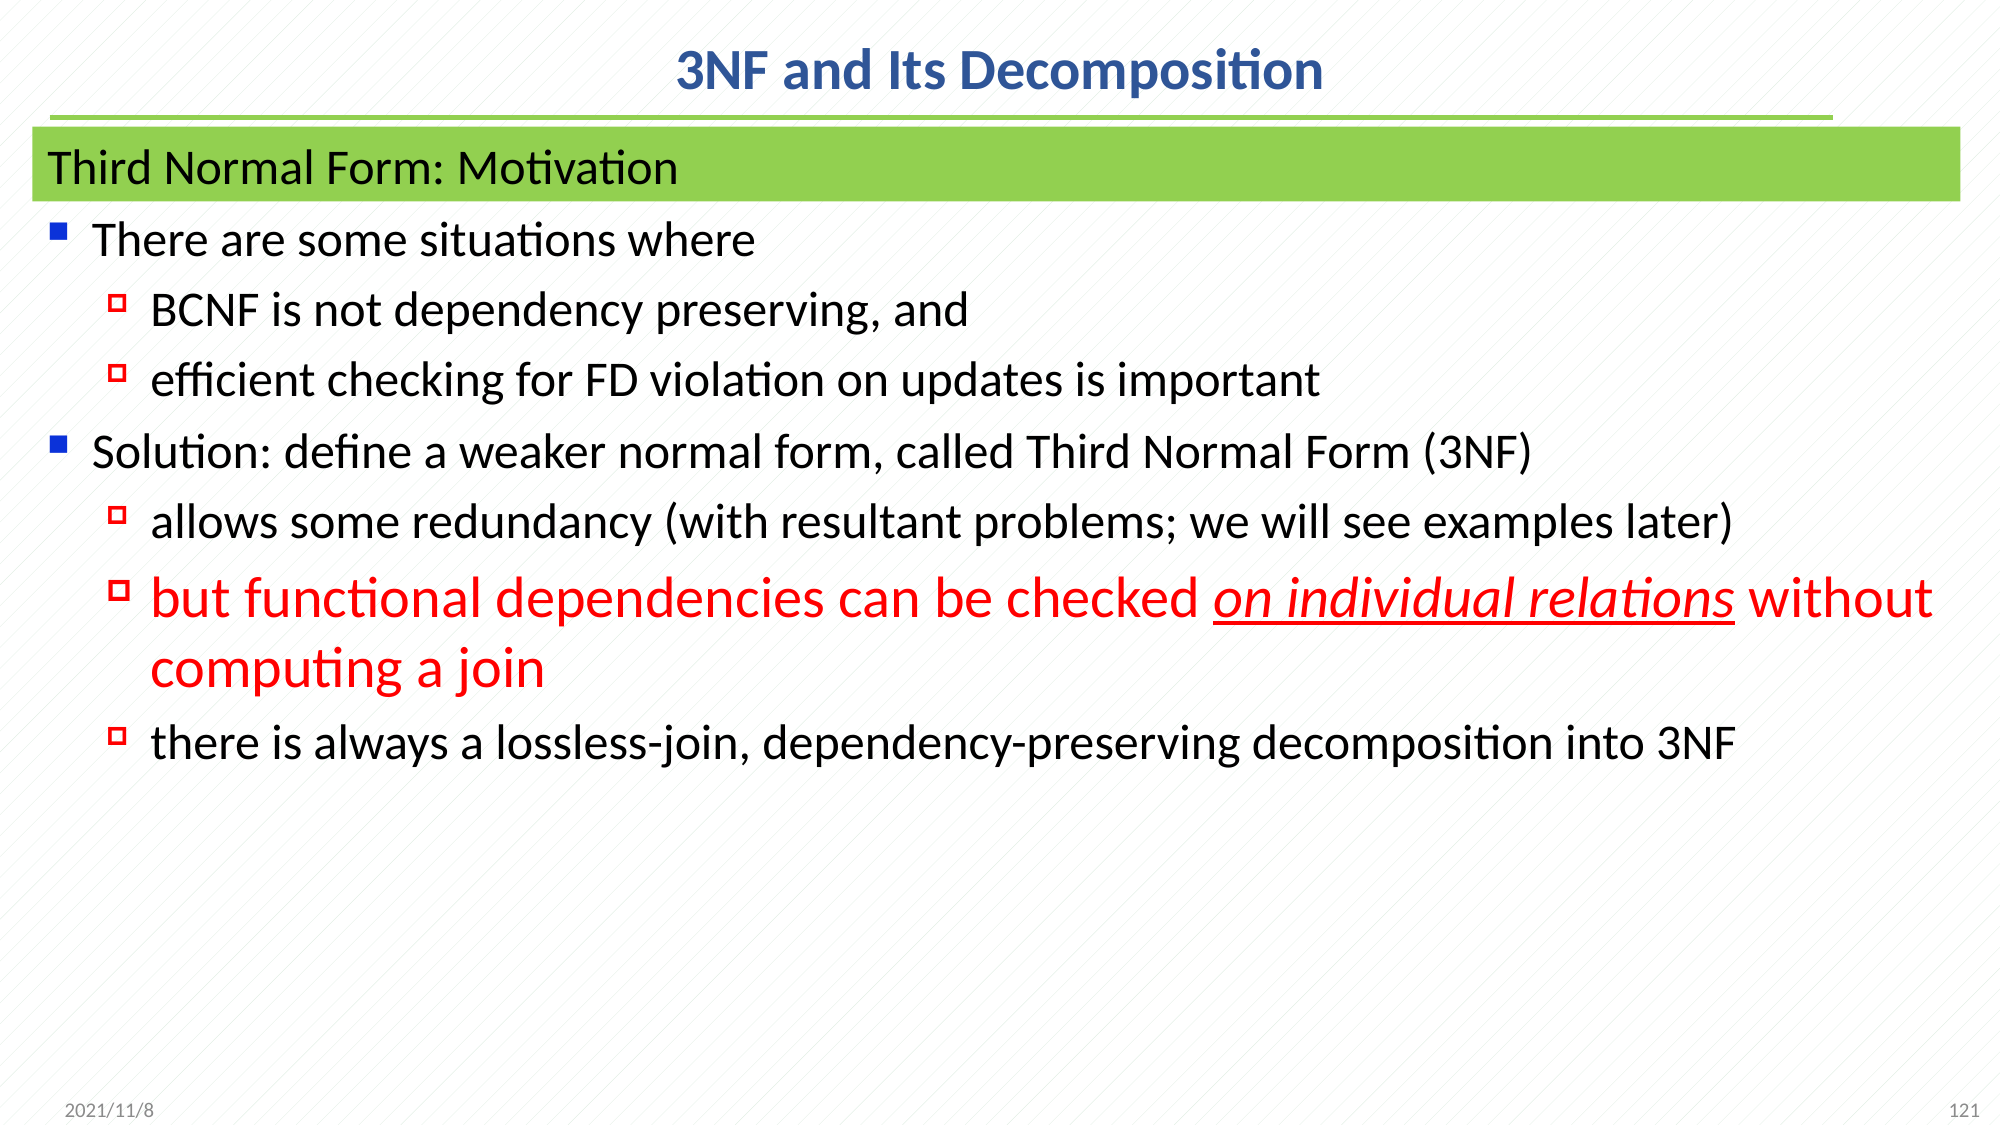

# 3NF and Its Decomposition

There are some situations where
BCNF is not dependency preserving, and
efficient checking for FD violation on updates is important
Solution: define a weaker normal form, called Third Normal Form (3NF)
allows some redundancy (with resultant problems; we will see examples later)
but functional dependencies can be checked on individual relations without computing a join
there is always a lossless-join, dependency-preserving decomposition into 3NF

Third Normal Form: Motivation
121
2021/11/8